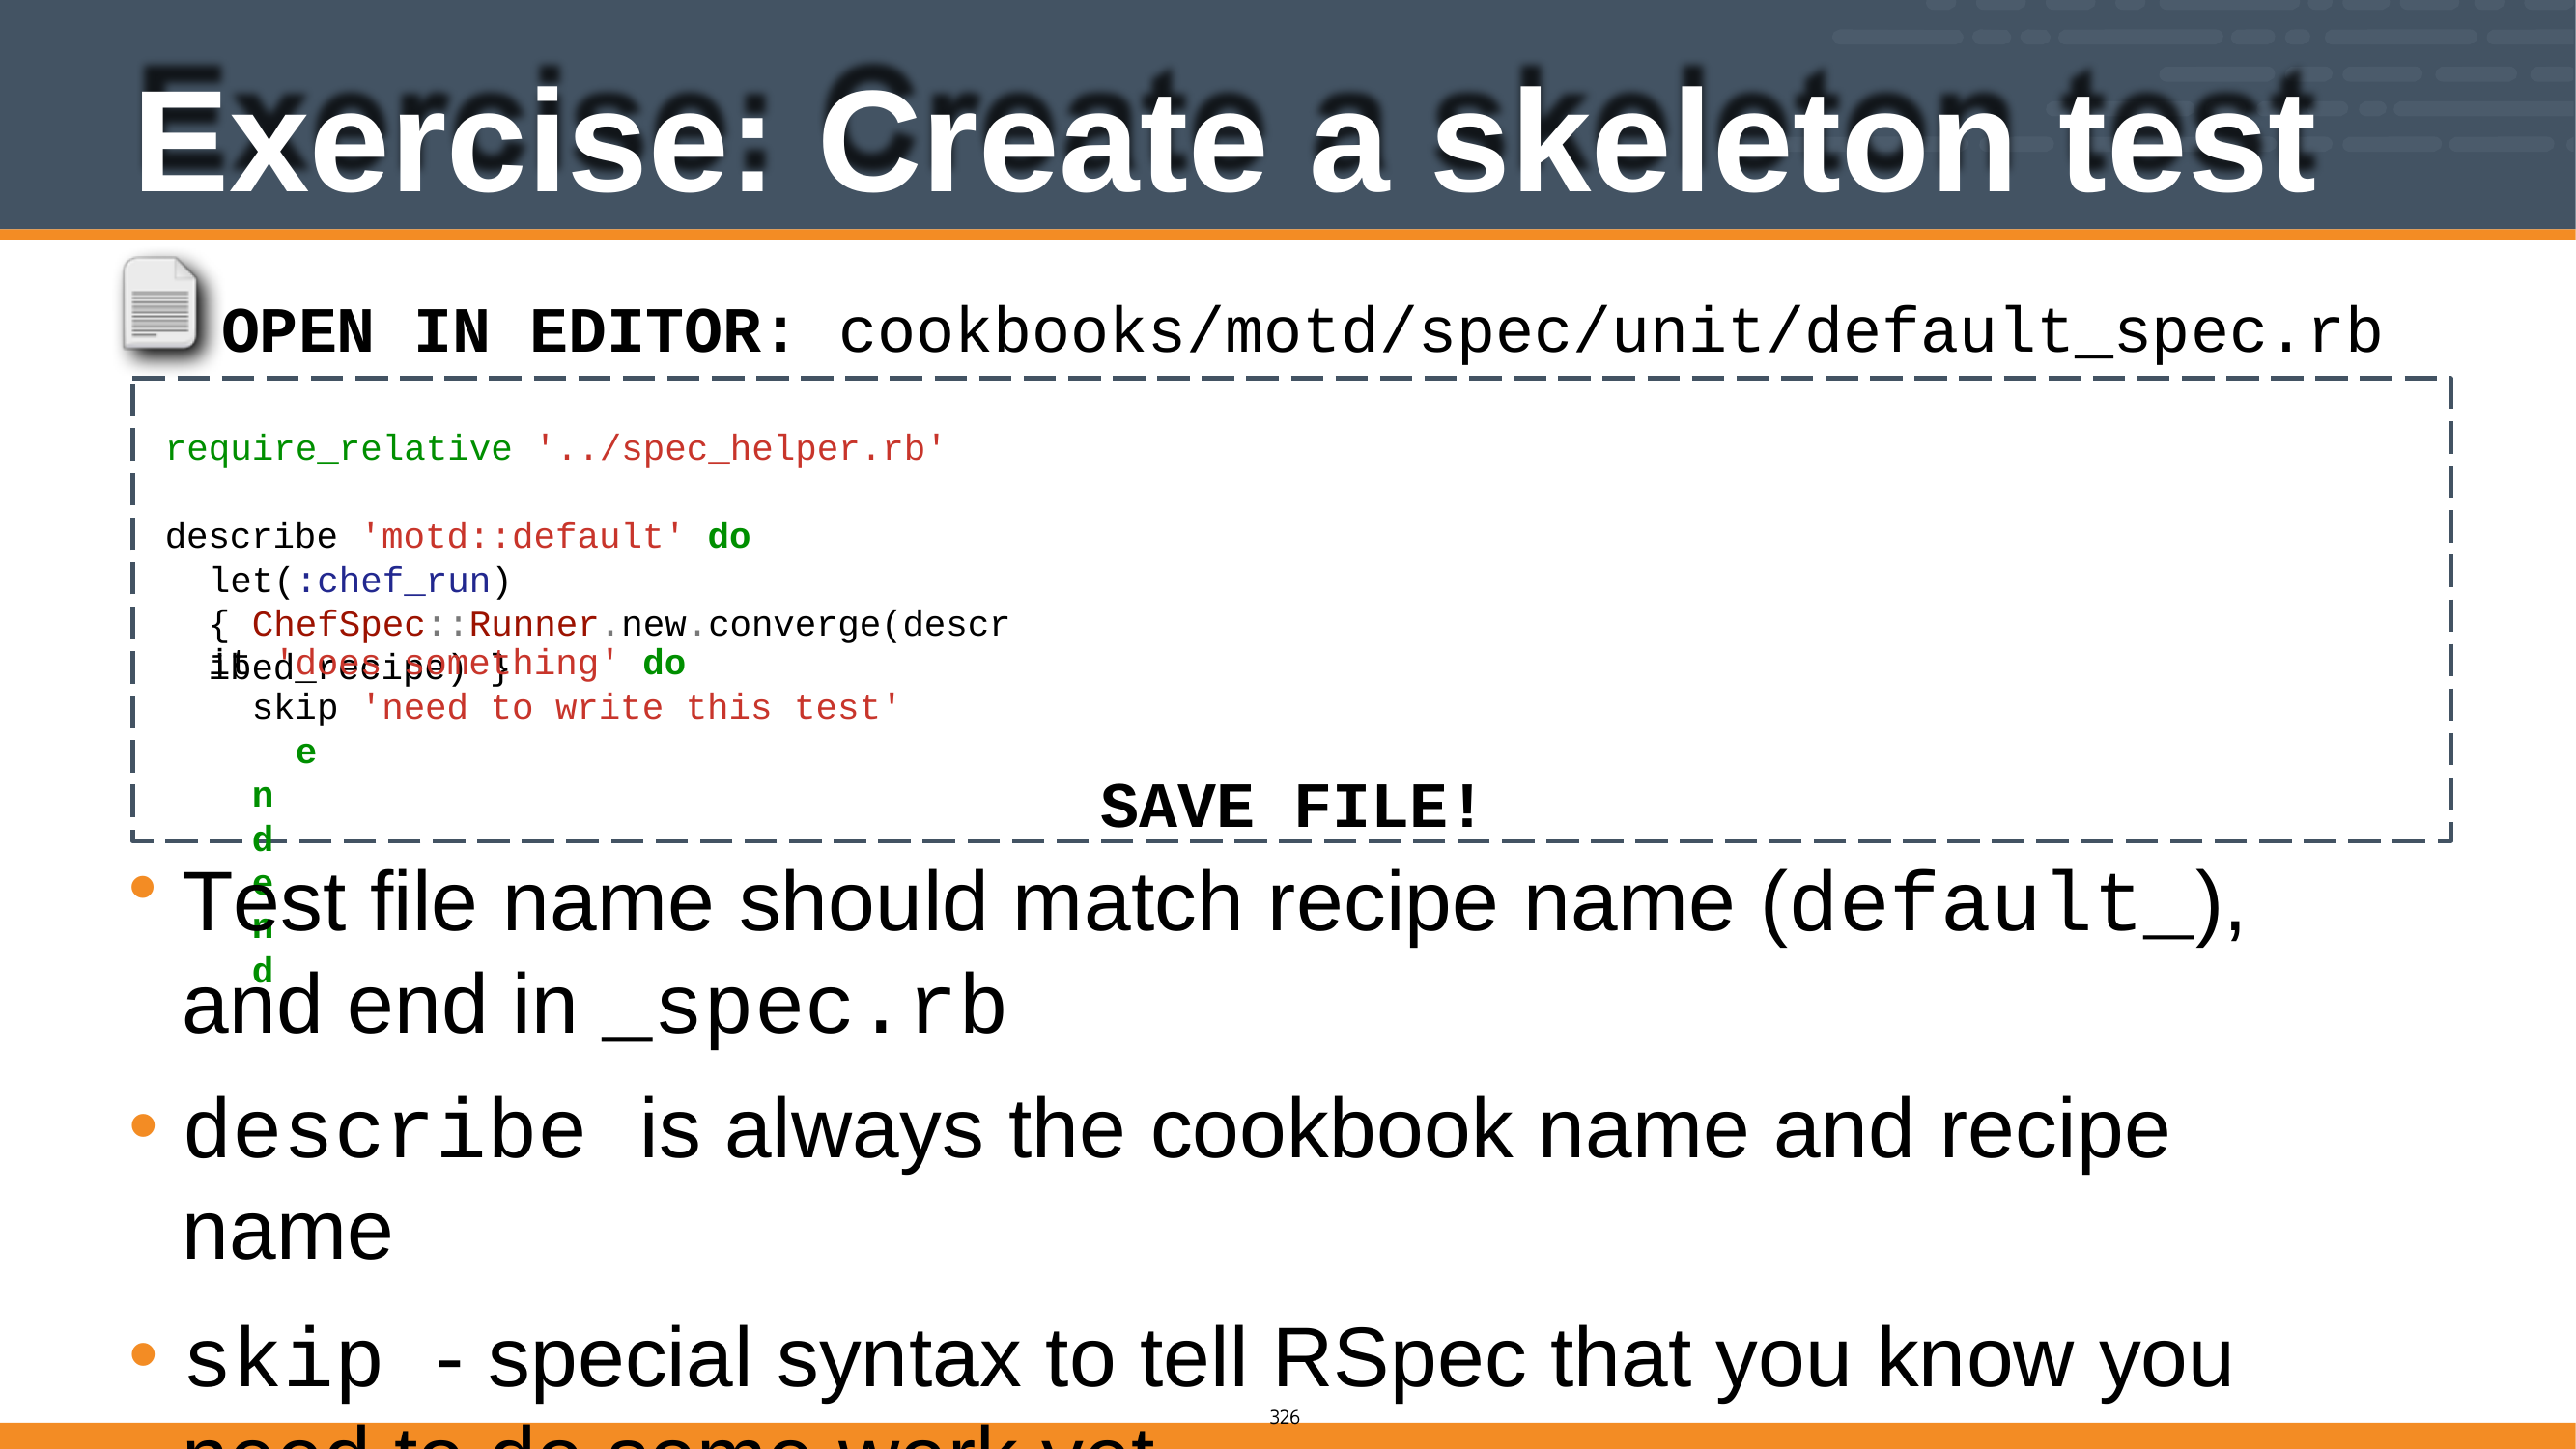

# Exercise: Create a skeleton test

OPEN IN EDITOR: cookbooks/motd/spec/unit/default_spec.rb
require_relative '../spec_helper.rb' describe 'motd::default' do
let(:chef_run) { ChefSpec::Runner.new.converge(described_recipe) }

it 'does something' do
skip 'need to write this test'
end end
SAVE FILE!
Test file name should match recipe name (default_), and end in _spec.rb
describe is always the cookbook name and recipe name
skip - special syntax to tell RSpec that you know you need to do some work yet
326